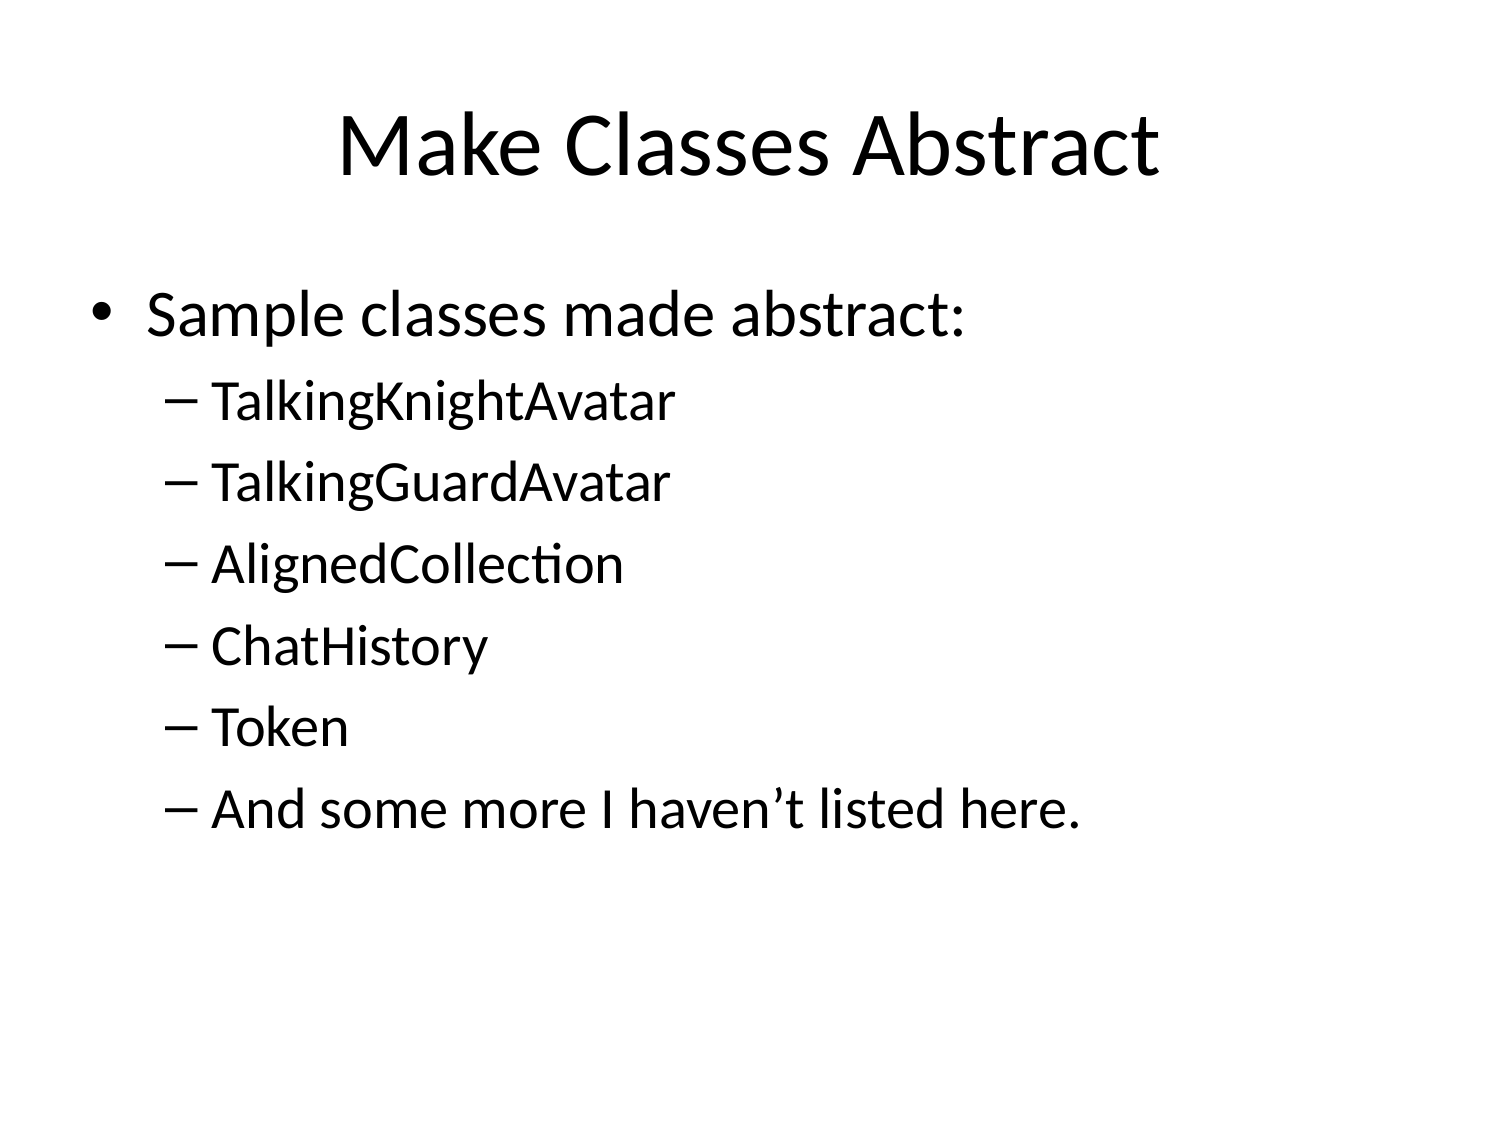

# Make Classes Abstract
Sample classes made abstract:
TalkingKnightAvatar
TalkingGuardAvatar
AlignedCollection
ChatHistory
Token
And some more I haven’t listed here.